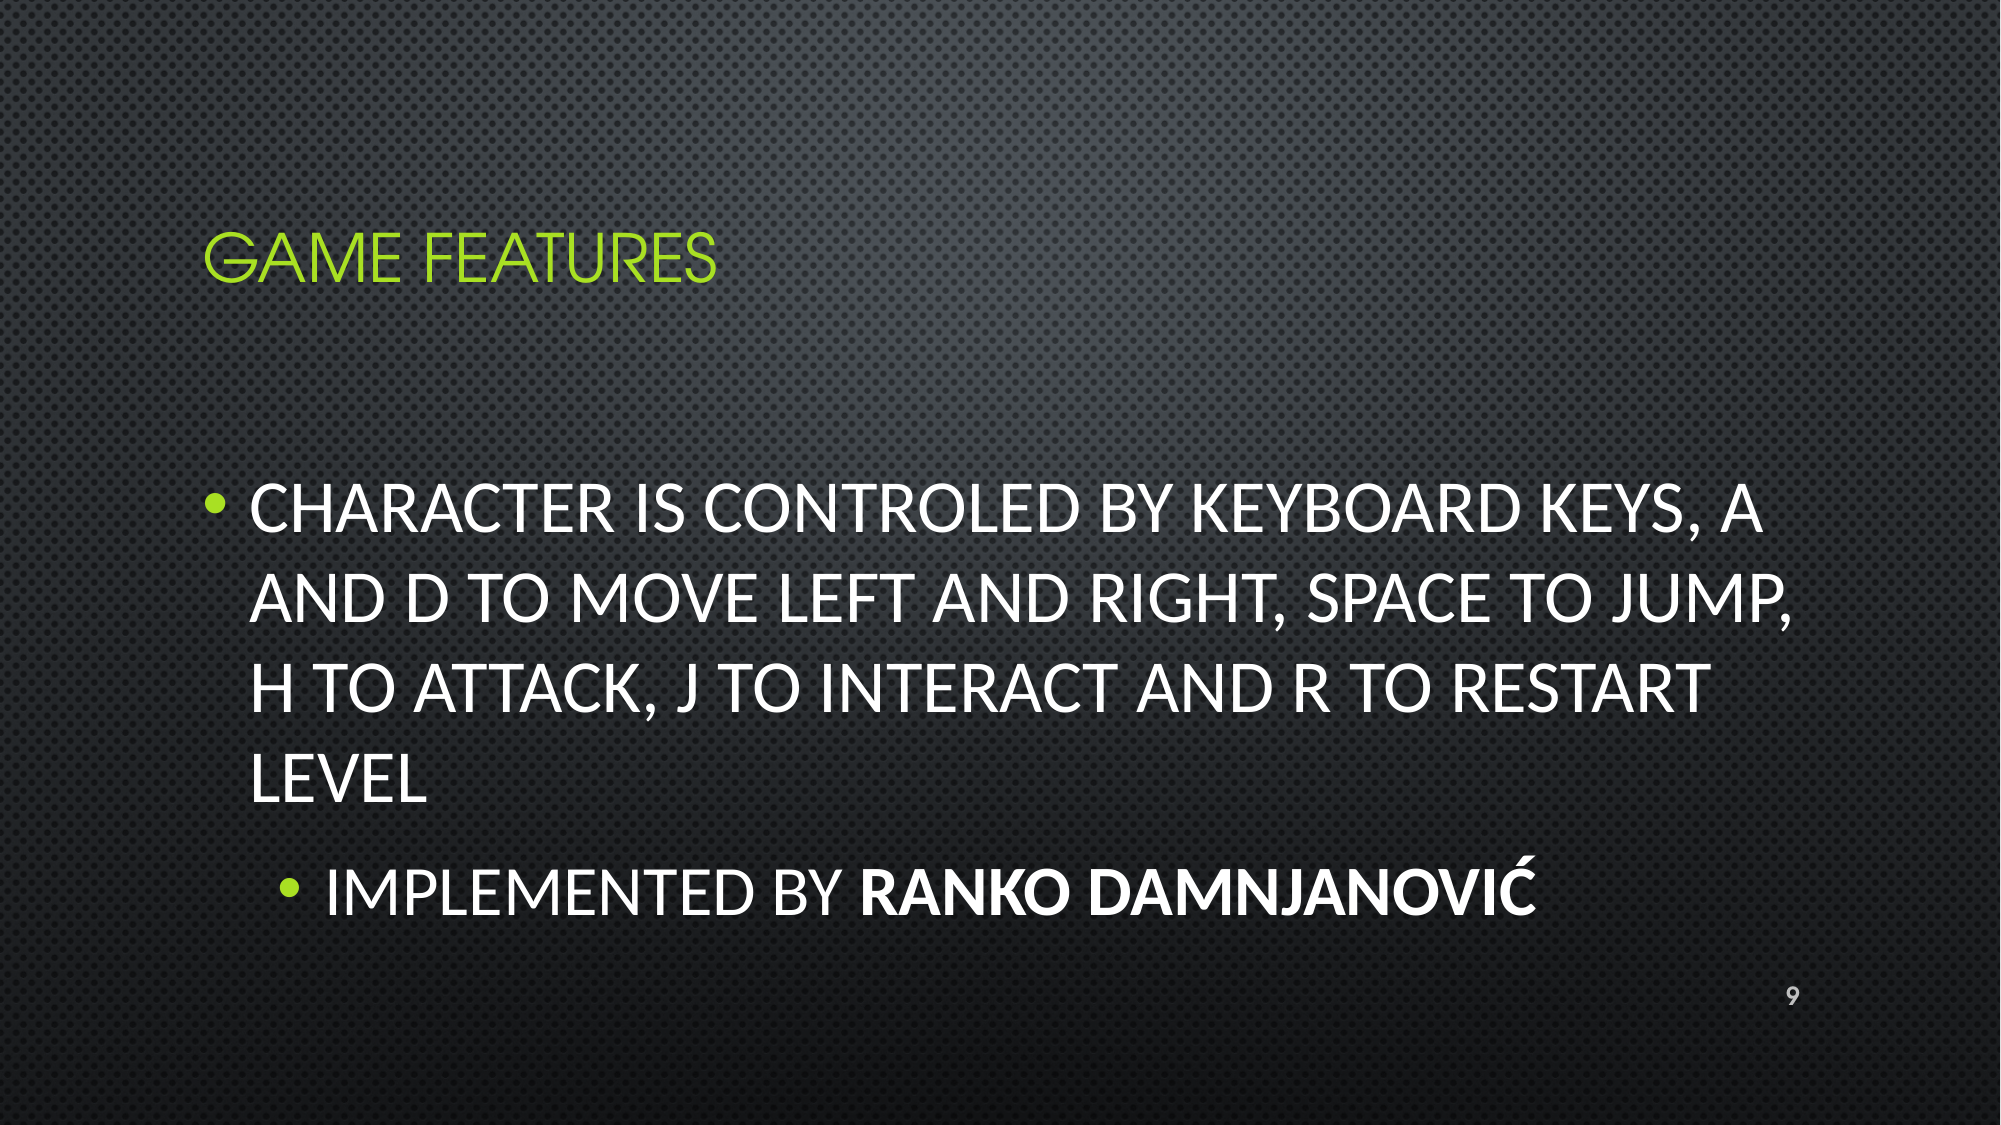

# GAME FEATURES
Character is controled by keyboard keys, A and D to move left and right, SPACE to jump, H to attack, J to interact and R to restart level
Implemented by Ranko Damnjanović
9